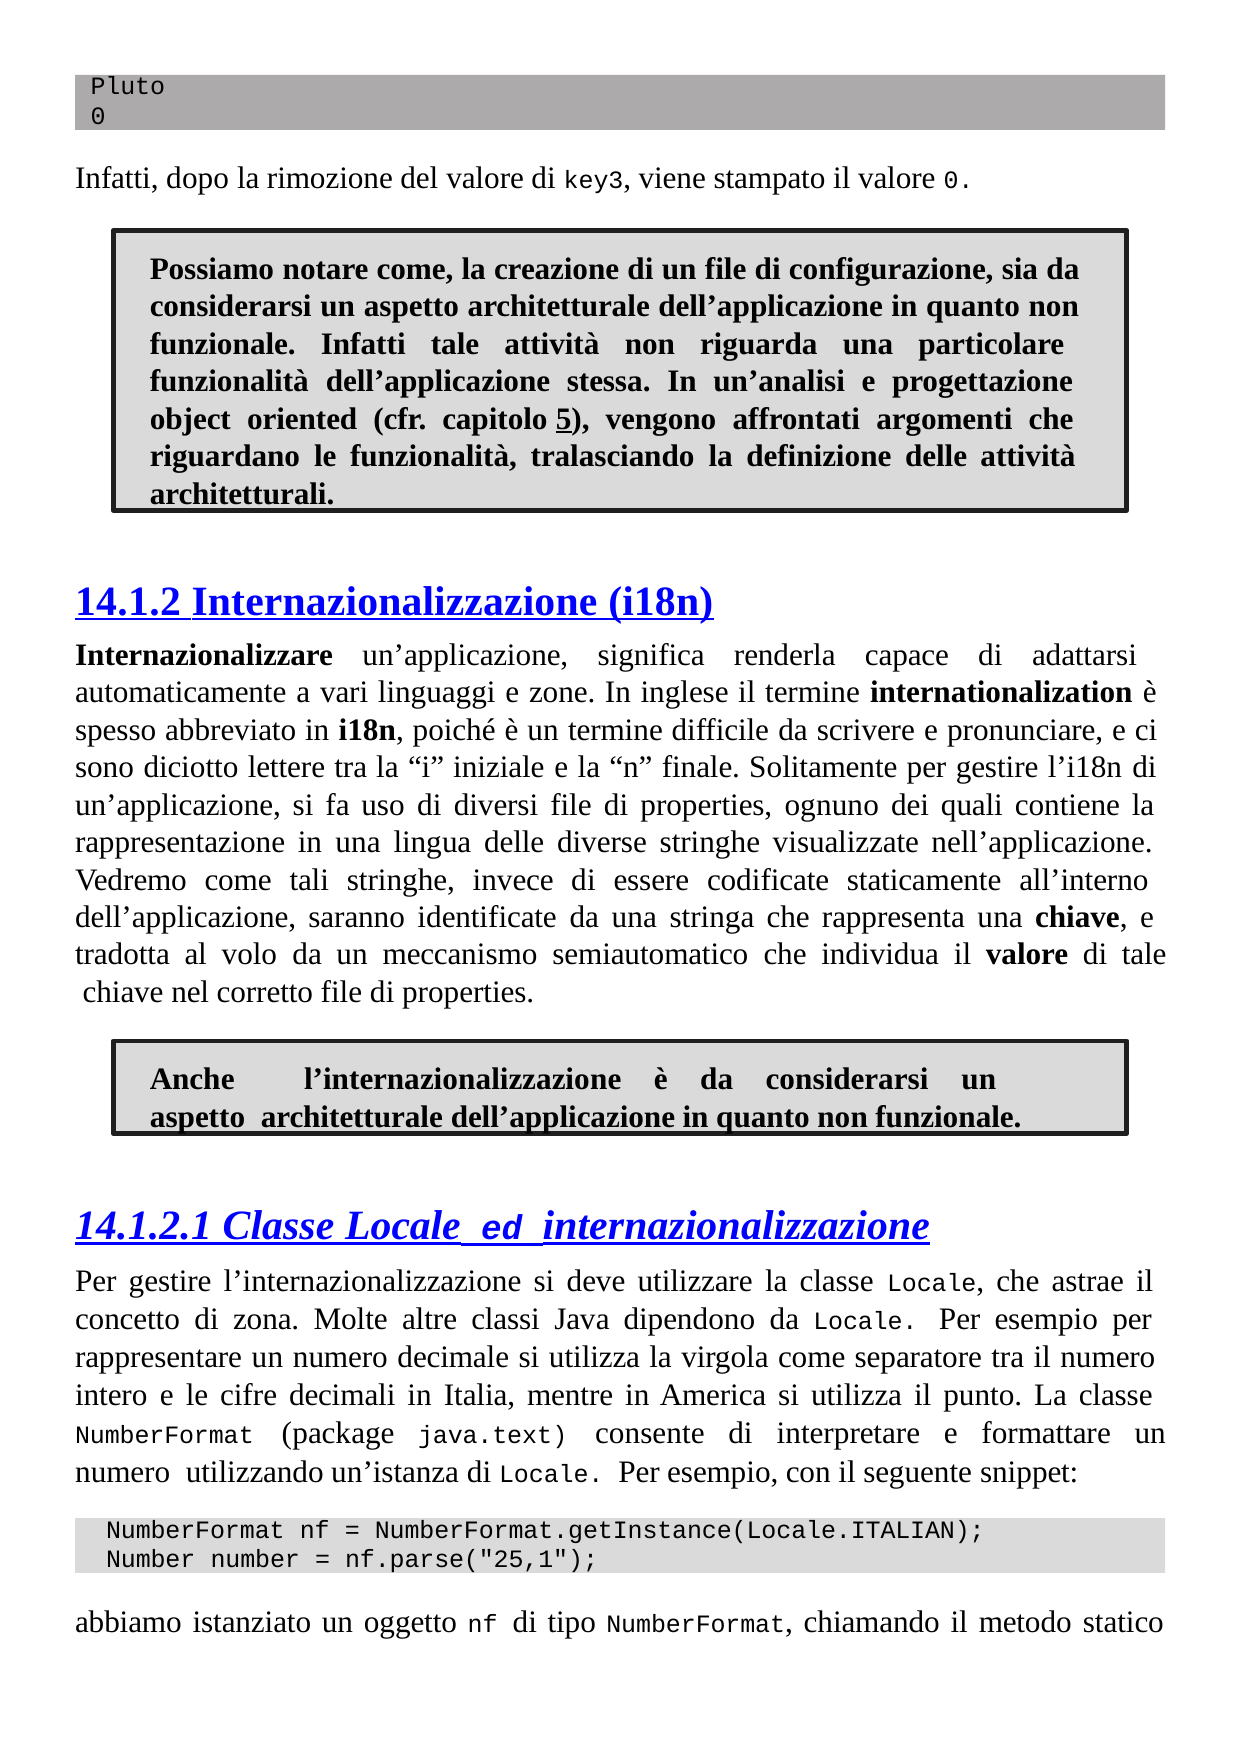

Pluto
0
Infatti, dopo la rimozione del valore di key3, viene stampato il valore 0.
Possiamo notare come, la creazione di un file di configurazione, sia da  considerarsi un aspetto architetturale dell’applicazione in quanto non  funzionale. Infatti tale attività non riguarda una particolare  funzionalità dell’applicazione stessa. In un’analisi e progettazione  object oriented (cfr. capitolo 5), vengono affrontati argomenti che  riguardano le funzionalità, tralasciando la definizione delle attività  architetturali.
14.1.2 Internazionalizzazione (i18n)
Internazionalizzare un’applicazione, significa renderla capace di adattarsi  automaticamente a vari linguaggi e zone. In inglese il termine internationalization è  spesso abbreviato in i18n, poiché è un termine difficile da scrivere e pronunciare, e ci  sono diciotto lettere tra la “i” iniziale e la “n” finale. Solitamente per gestire l’i18n di  un’applicazione, si fa uso di diversi file di properties, ognuno dei quali contiene la  rappresentazione in una lingua delle diverse stringhe visualizzate nell’applicazione.  Vedremo come tali stringhe, invece di essere codificate staticamente all’interno  dell’applicazione, saranno identificate da una stringa che rappresenta una chiave, e  tradotta al volo da un meccanismo semiautomatico che individua il valore di tale  chiave nel corretto file di properties.
Anche	l’internazionalizzazione	è	da	considerarsi	un	aspetto  architetturale dell’applicazione in quanto non funzionale.
14.1.2.1 Classe Locale ed internazionalizzazione
Per gestire l’internazionalizzazione si deve utilizzare la classe Locale, che astrae il  concetto di zona. Molte altre classi Java dipendono da Locale. Per esempio per  rappresentare un numero decimale si utilizza la virgola come separatore tra il numero  intero e le cifre decimali in Italia, mentre in America si utilizza il punto. La classe  NumberFormat (package java.text) consente di interpretare e formattare un numero  utilizzando un’istanza di Locale. Per esempio, con il seguente snippet:
NumberFormat nf = NumberFormat.getInstance(Locale.ITALIAN);
Number number = nf.parse("25,1");
abbiamo istanziato un oggetto nf di tipo NumberFormat, chiamando il metodo statico